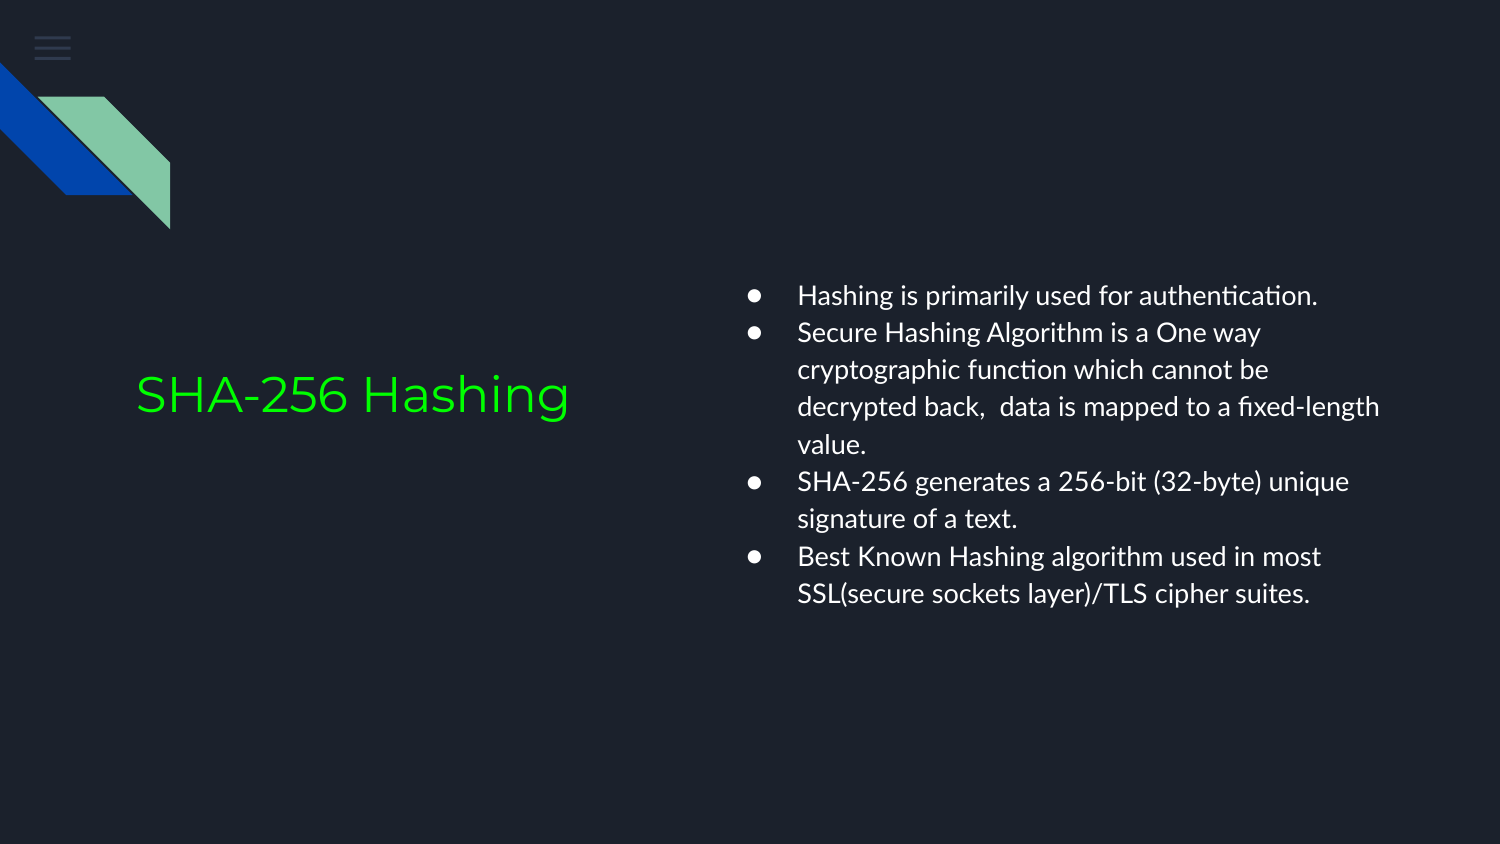

Hashing is primarily used for authentication.
Secure Hashing Algorithm is a One way cryptographic function which cannot be decrypted back,  data is mapped to a fixed-length value.
SHA-256 generates a 256-bit (32-byte) unique signature of a text.
Best Known Hashing algorithm used in most SSL(secure sockets layer)/TLS cipher suites.
# SHA-256 Hashing